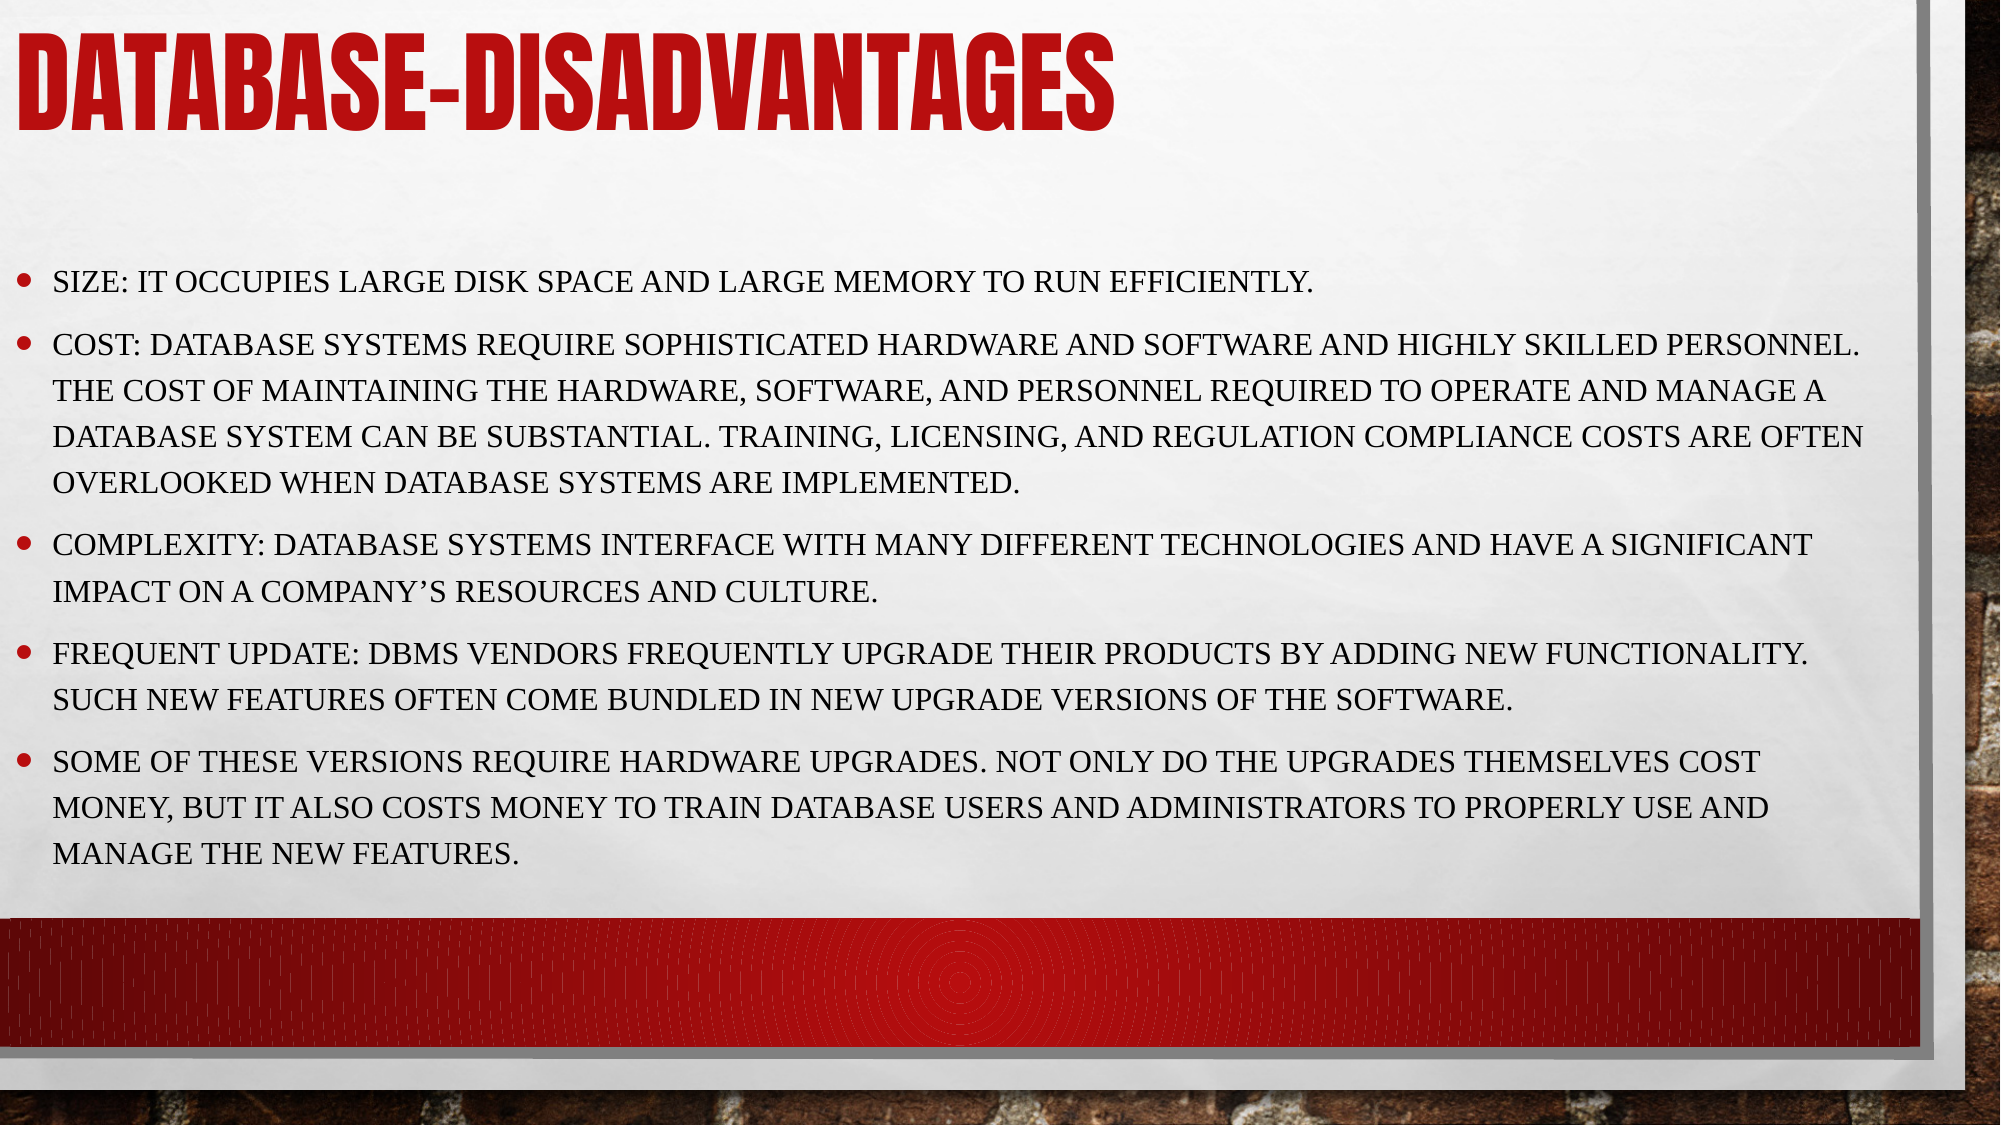

# Database-disadvantages
SIZE: It occupies large disk space and large memory to run efficiently.
COST: Database systems require sophisticated hardware and software and highly skilled personnel. The cost of maintaining the hardware, software, and personnel required to operate and manage a database system can be substantial. Training, licensing, and regulation compliance costs are often overlooked when database systems are implemented.
COMPLEXITY: Database systems interface with many different technologies and have a significant impact on a company’s resources and culture.
FREQUENT UPDATE: DBMS vendors frequently upgrade their products by adding new functionality. Such new features often come bundled in new upgrade versions of the software.
Some of these versions require hardware upgrades. Not only do the upgrades themselves cost money, but it also costs money to train database users and administrators to properly use and manage the new features.